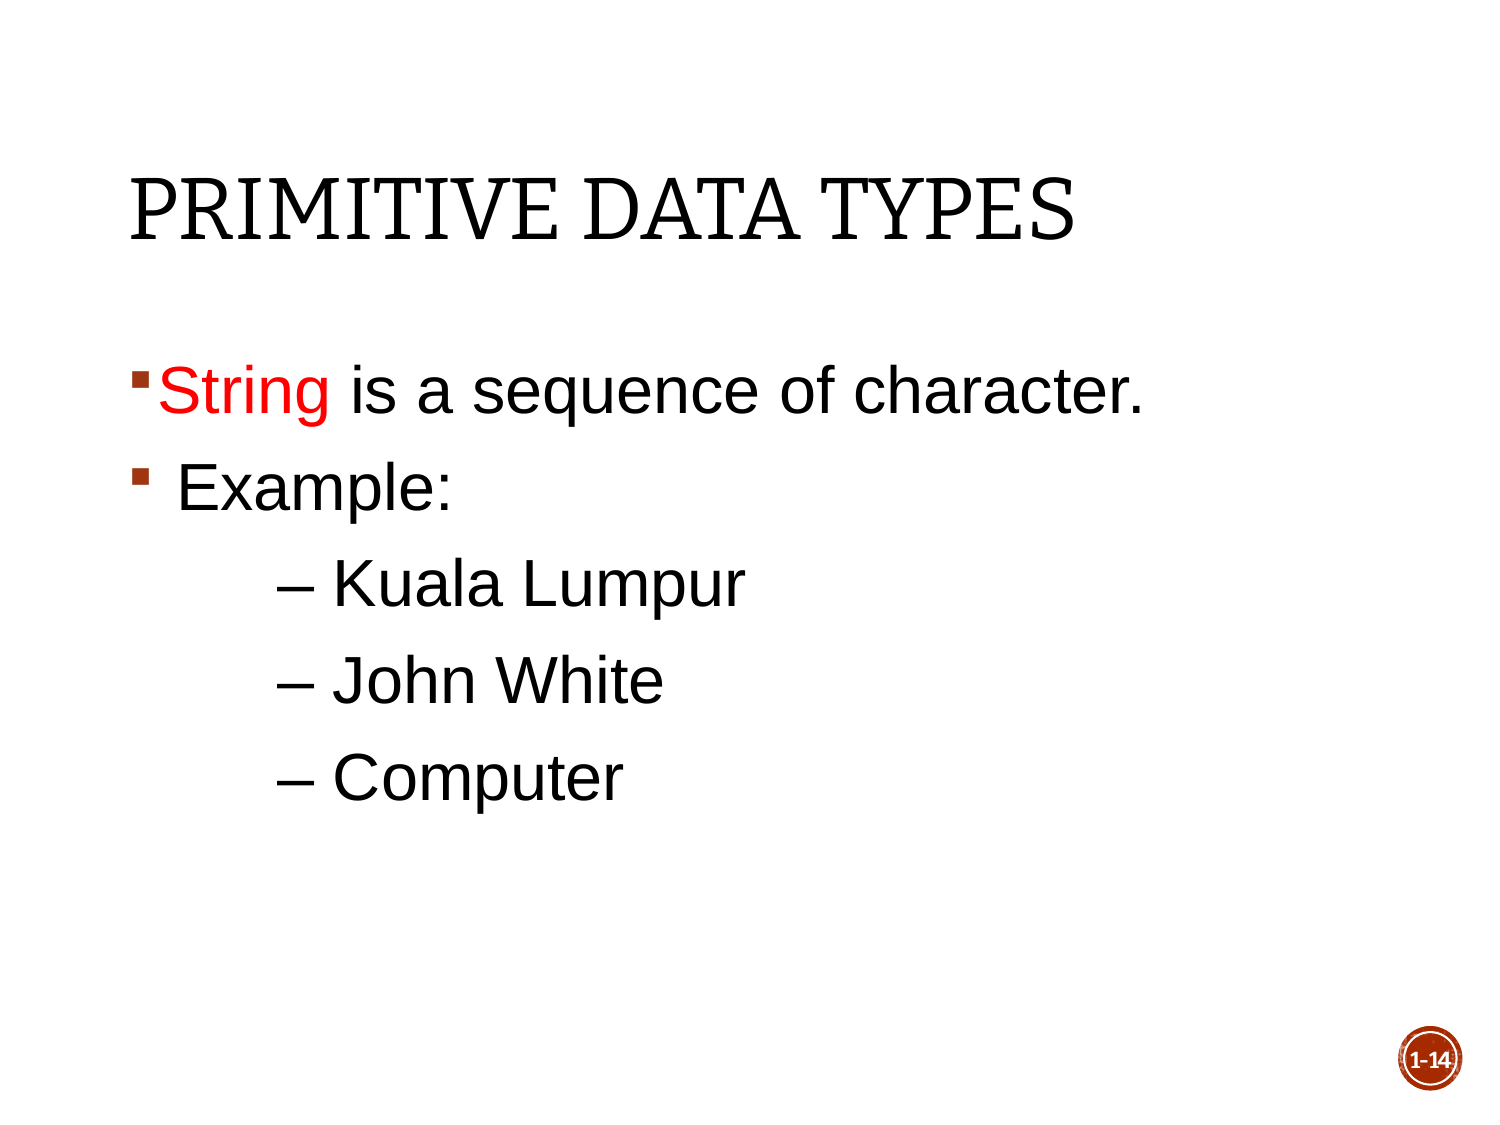

# Primitive Data Types
String is a sequence of character.
 Example:
	– Kuala Lumpur
	– John White
	– Computer
1-14